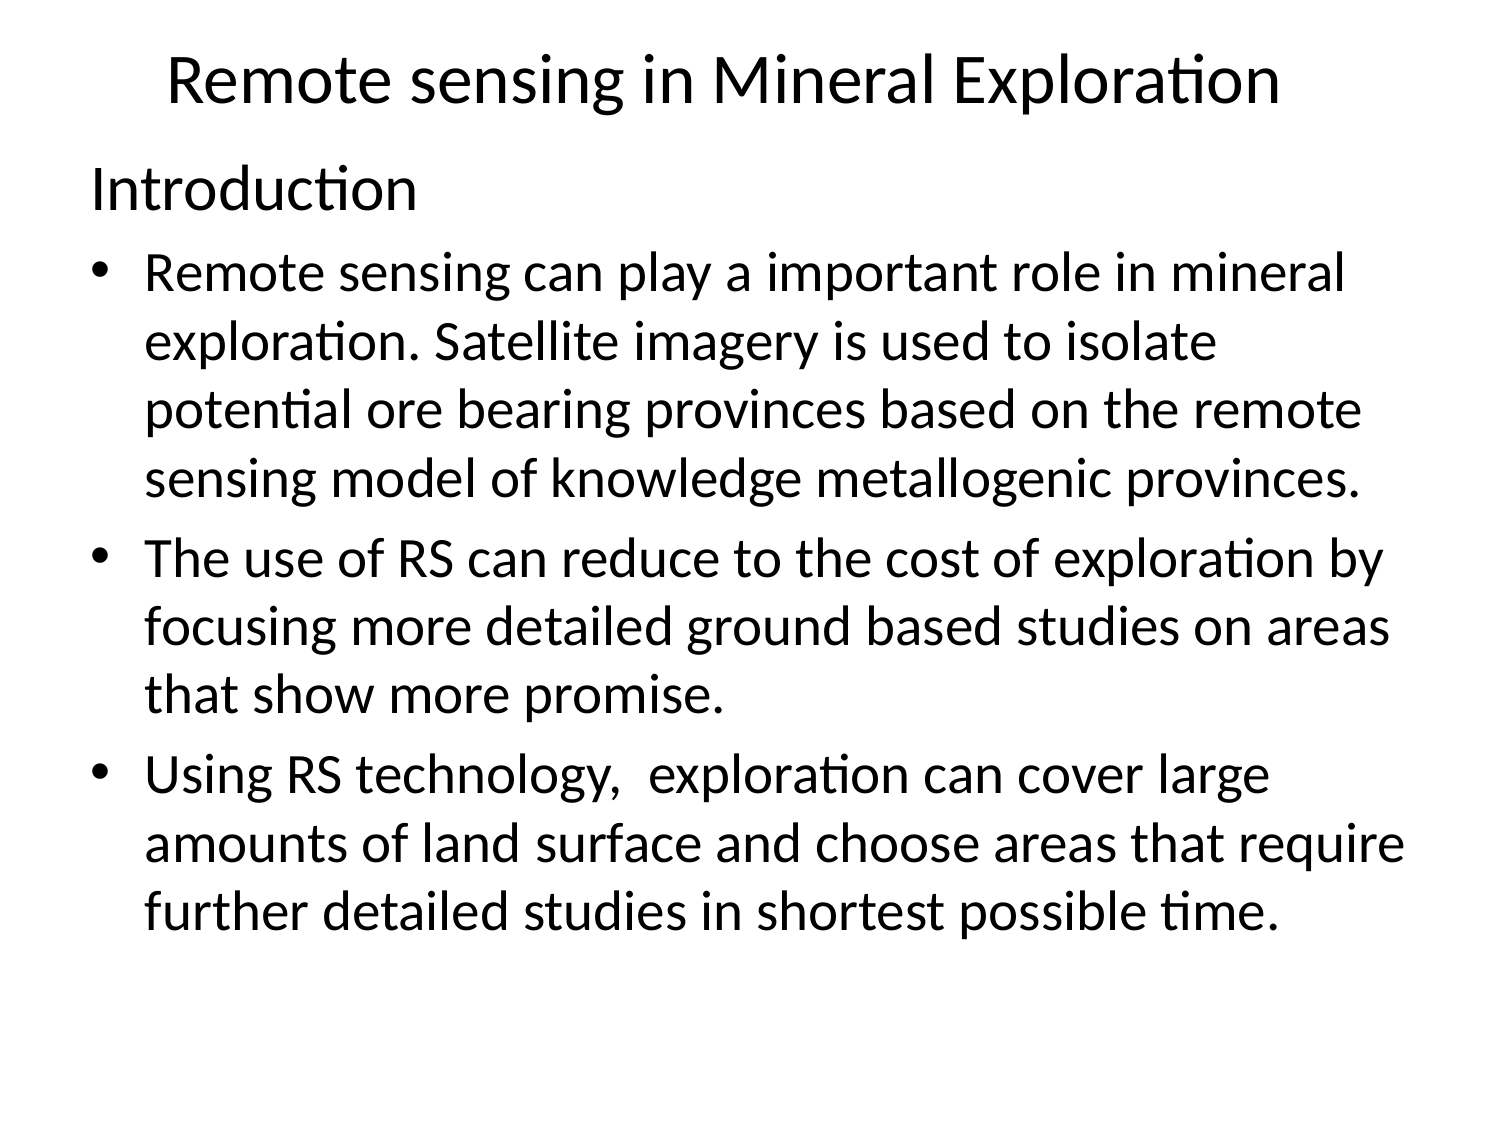

# Remote sensing in Mineral Exploration
Introduction
Remote sensing can play a important role in mineral exploration. Satellite imagery is used to isolate potential ore bearing provinces based on the remote sensing model of knowledge metallogenic provinces.
The use of RS can reduce to the cost of exploration by focusing more detailed ground based studies on areas that show more promise.
Using RS technology,  exploration can cover large amounts of land surface and choose areas that require further detailed studies in shortest possible time.